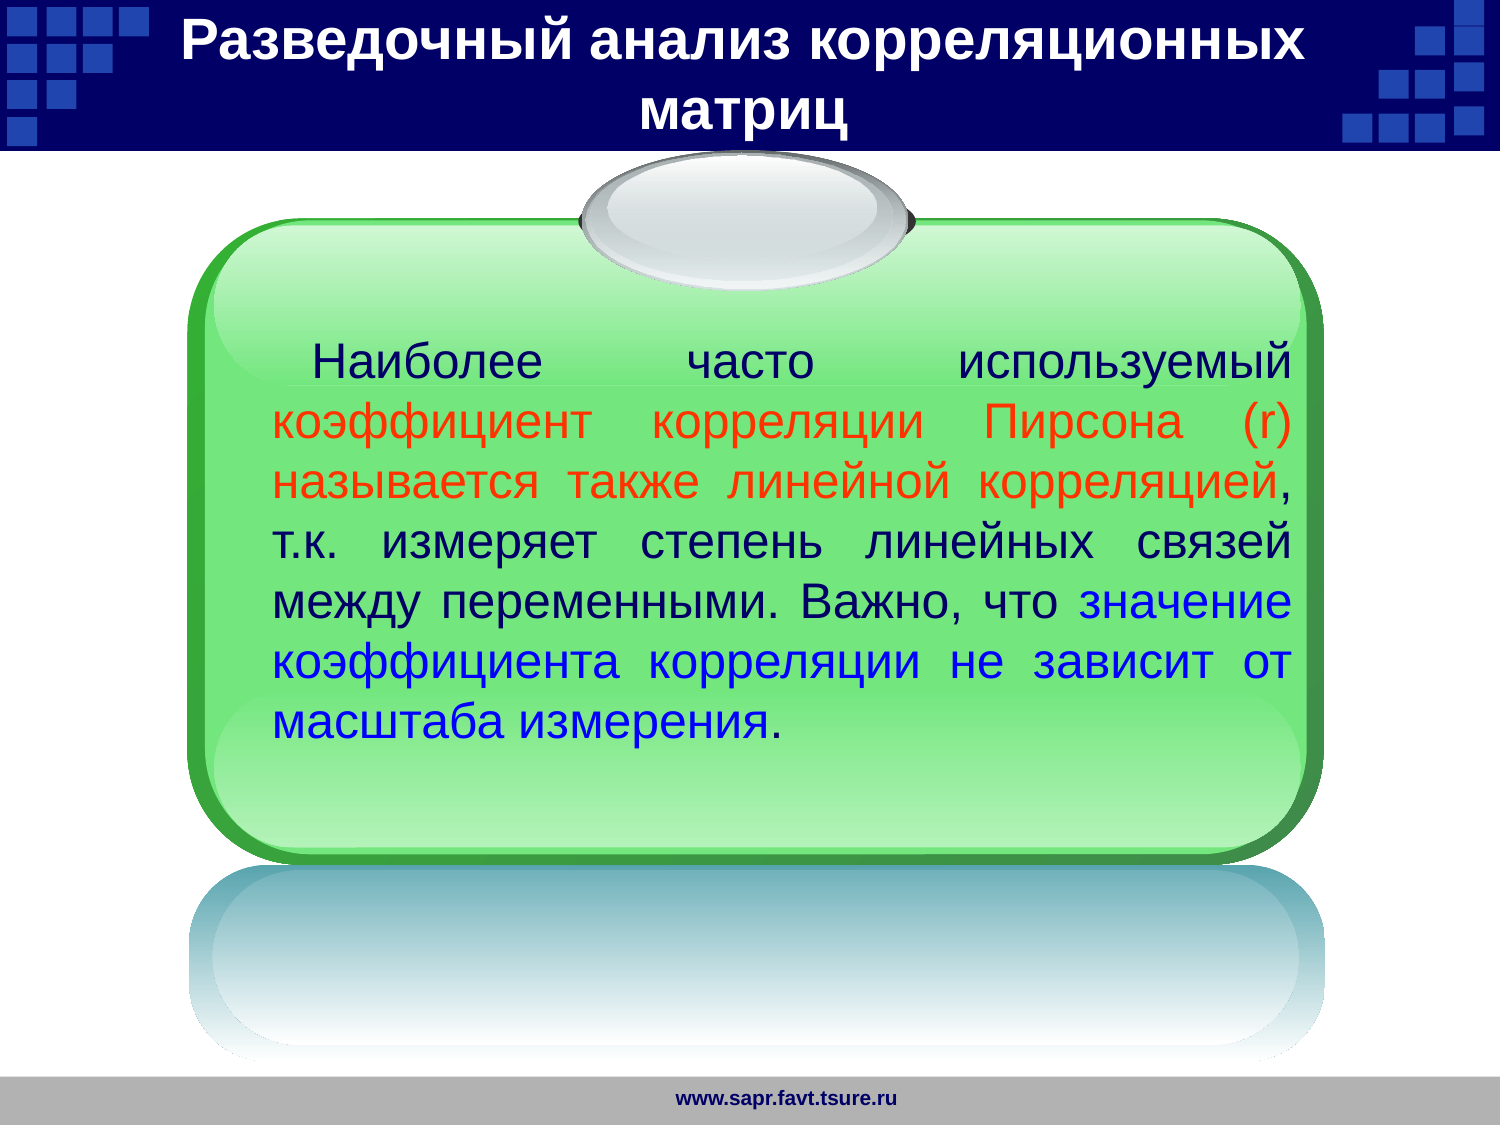

Разведочный анализ корреляционных матриц

Наиболее часто используемый коэффициент корреляции Пирсона (r) называется также линейной корреляцией, т.к. измеряет степень линейных связей между переменными. Важно, что значение коэффициента корреляции не зависит от масштаба измерения.

www.sapr.favt.tsure.ru